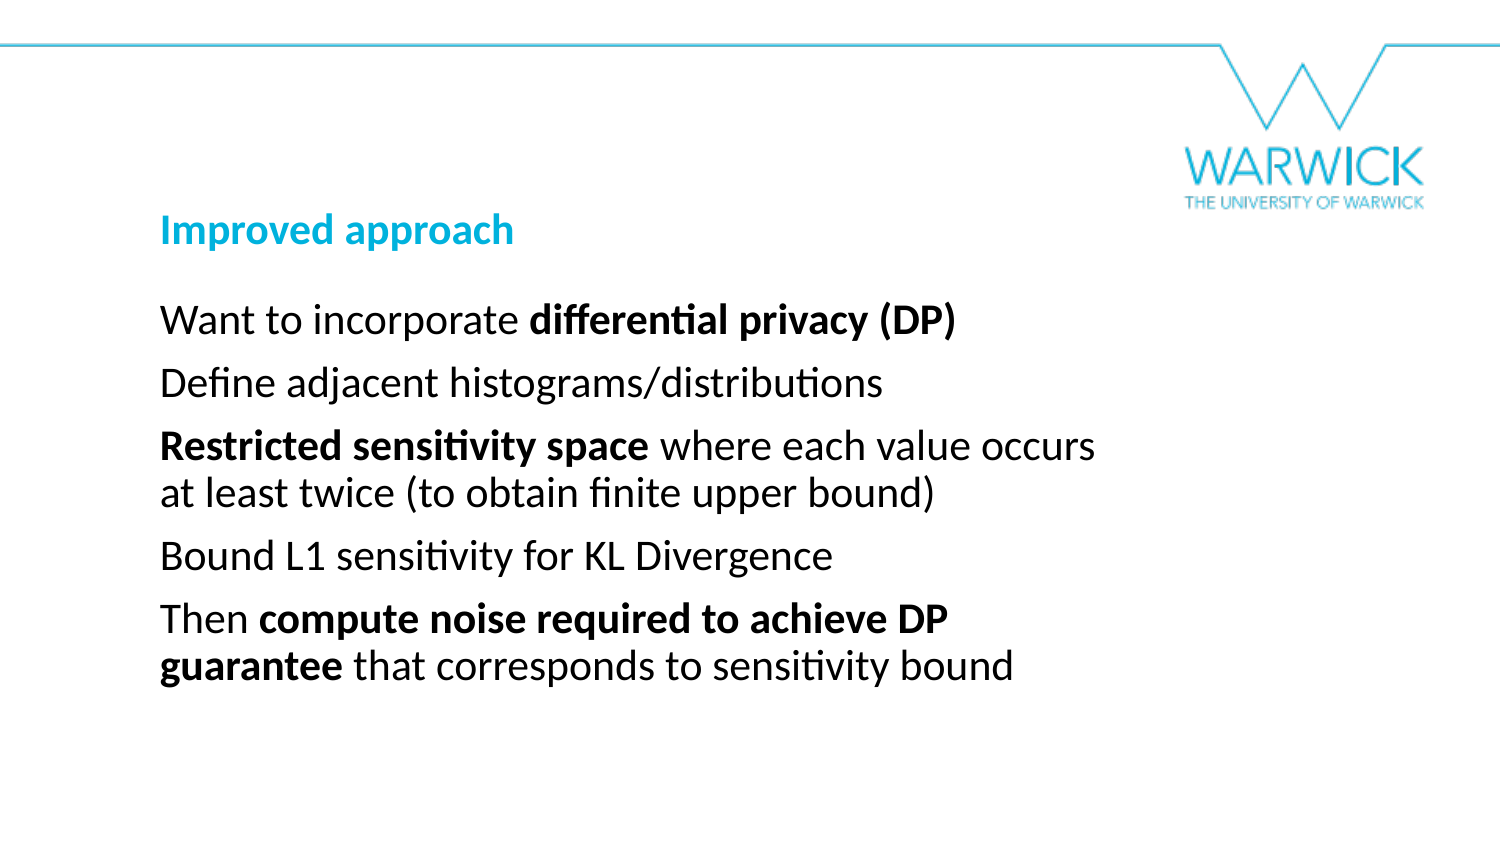

Improved approach

Want to incorporate differential privacy (DP)
Define adjacent histograms/distributions
Restricted sensitivity space where each value occurs at least twice (to obtain finite upper bound)
Bound L1 sensitivity for KL Divergence
Then compute noise required to achieve DP guarantee that corresponds to sensitivity bound